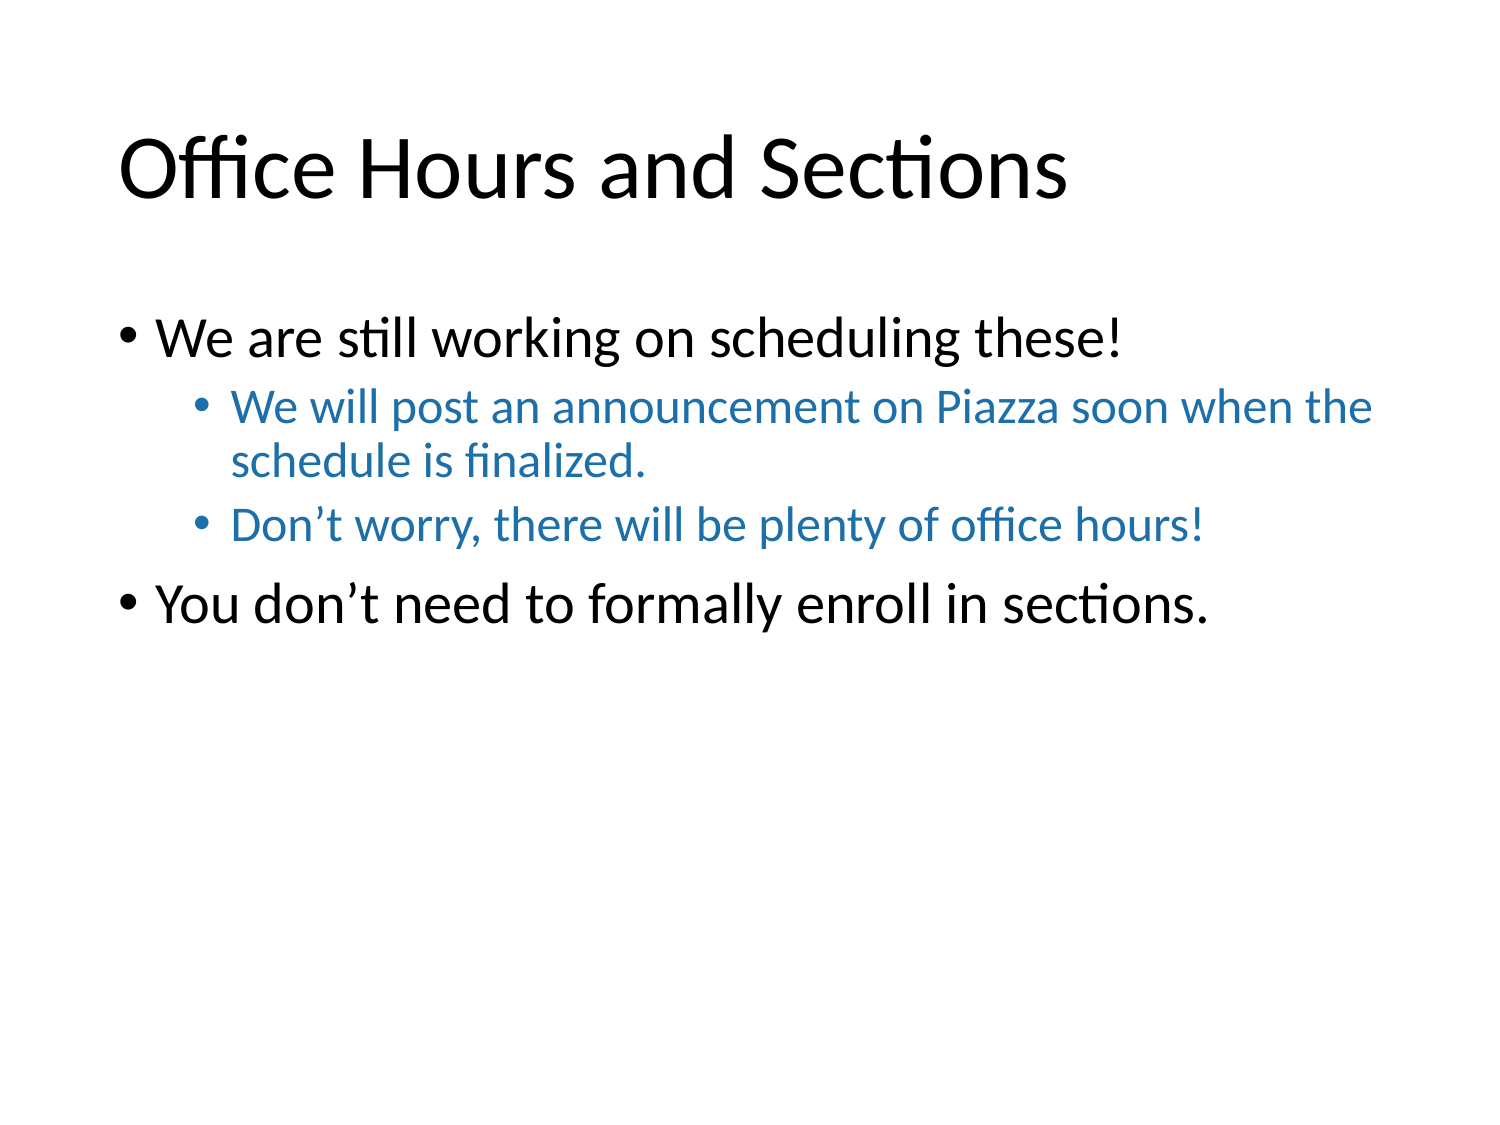

# Office Hours and Sections
We are still working on scheduling these!
We will post an announcement on Piazza soon when the schedule is finalized.
Don’t worry, there will be plenty of office hours!
You don’t need to formally enroll in sections.